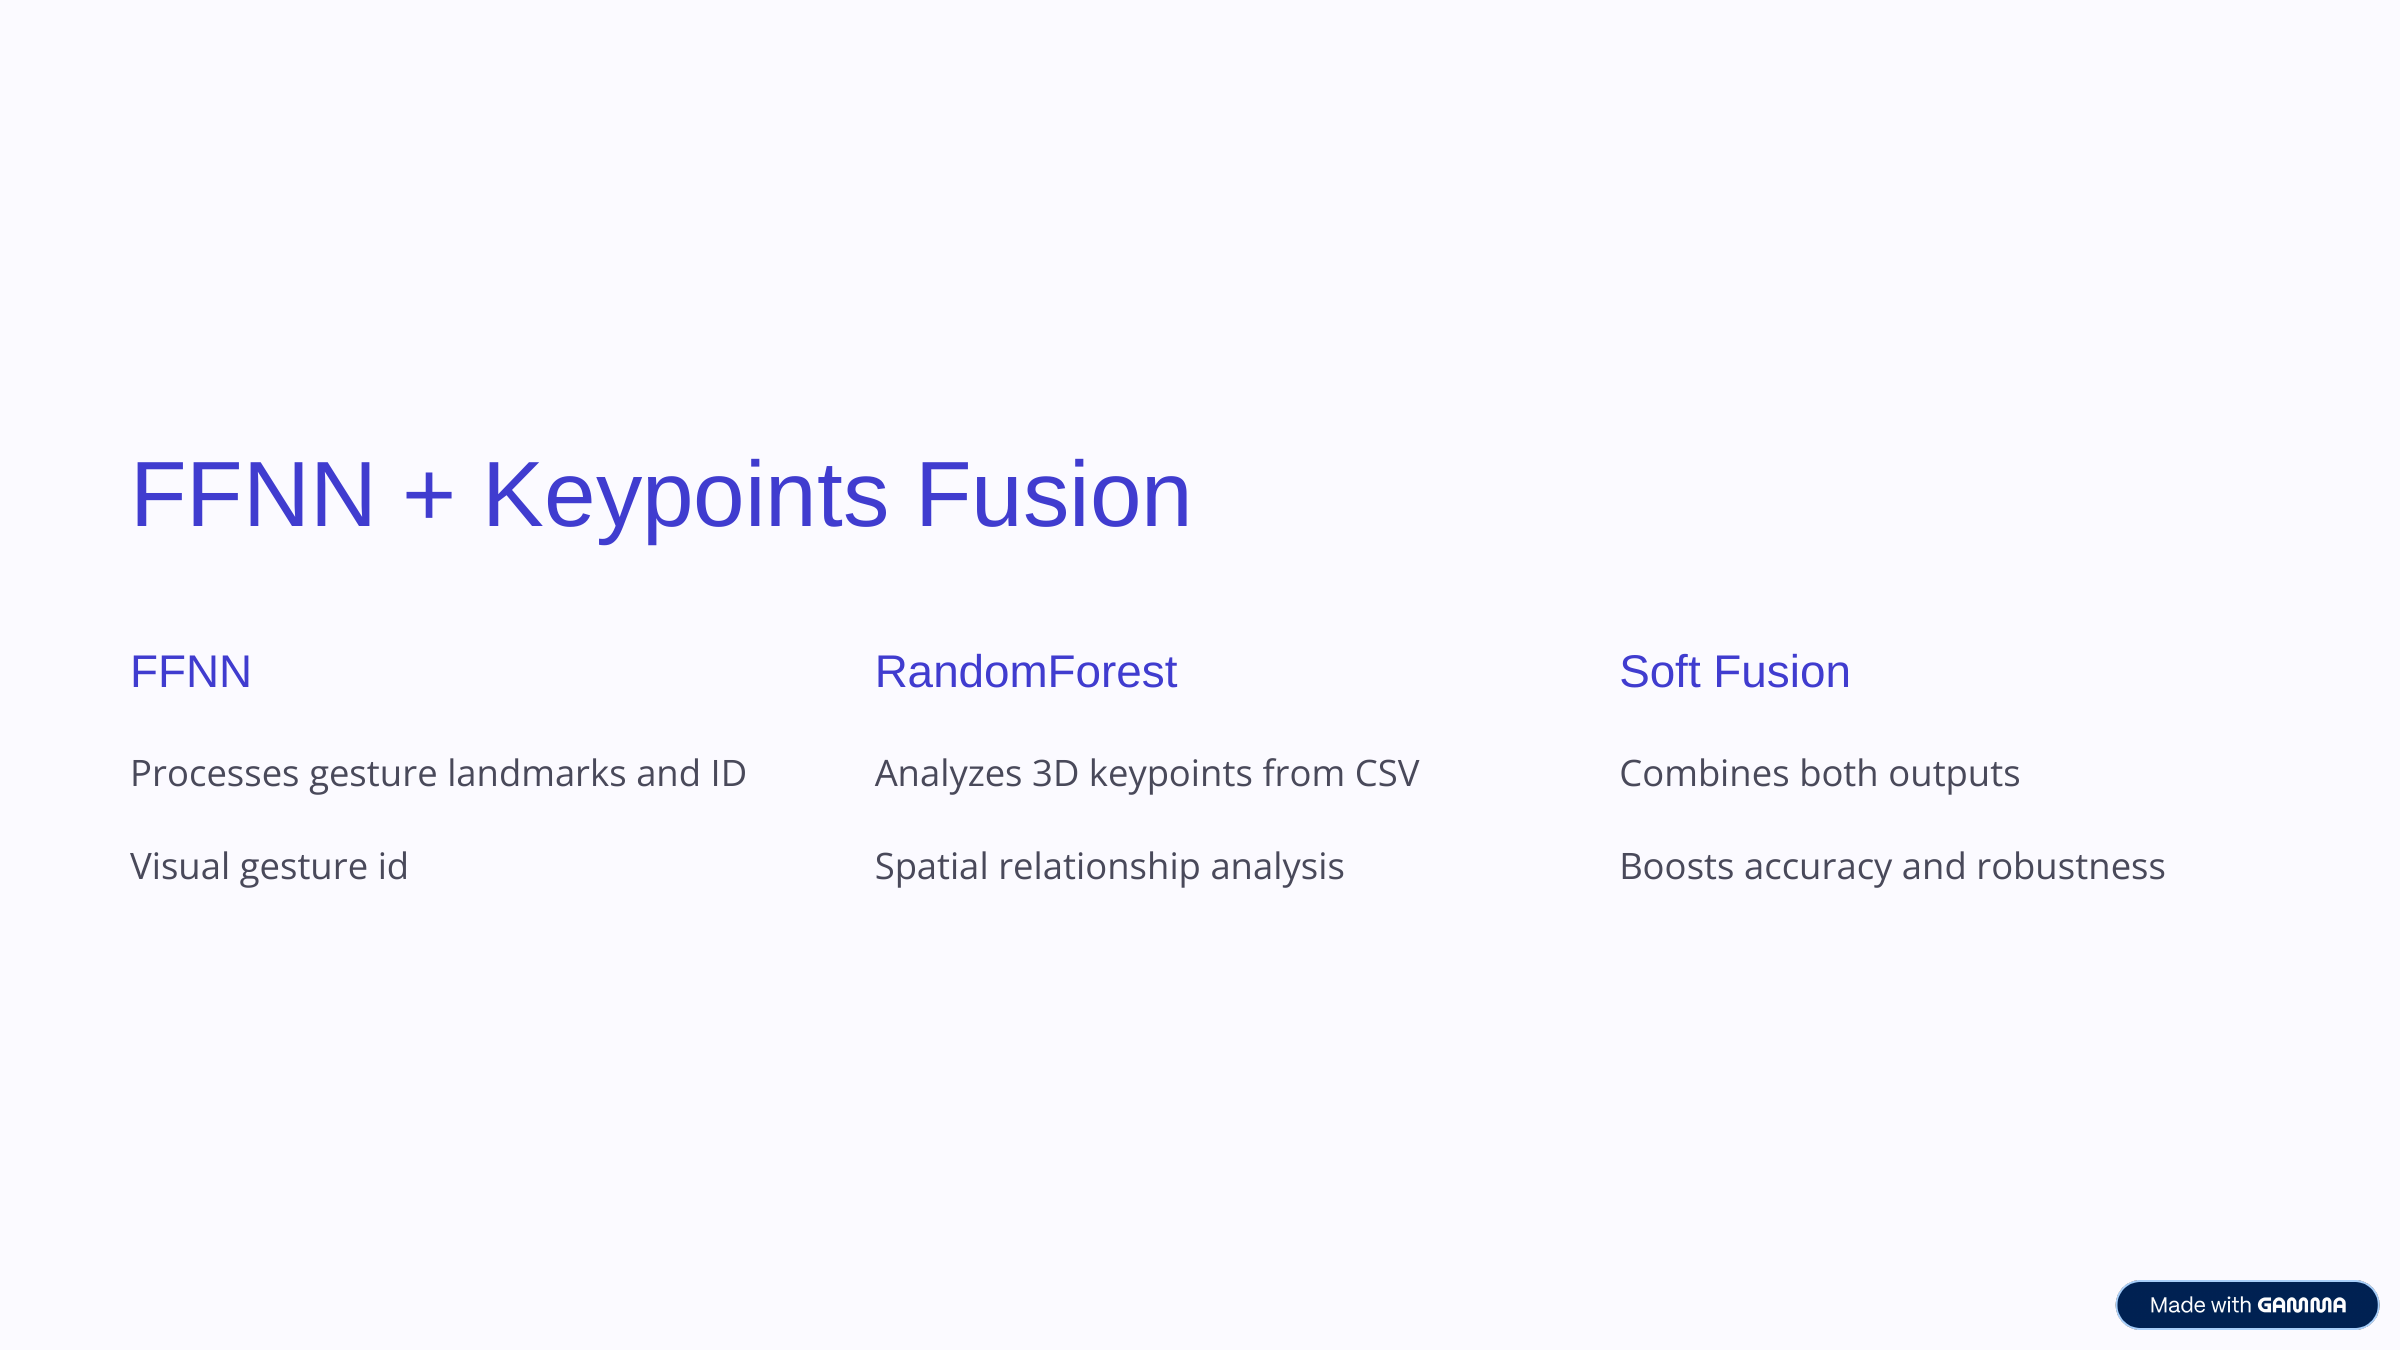

FFNN + Keypoints Fusion
FFNN
RandomForest
Soft Fusion
Processes gesture landmarks and ID
Analyzes 3D keypoints from CSV
Combines both outputs
Visual gesture id
Spatial relationship analysis
Boosts accuracy and robustness